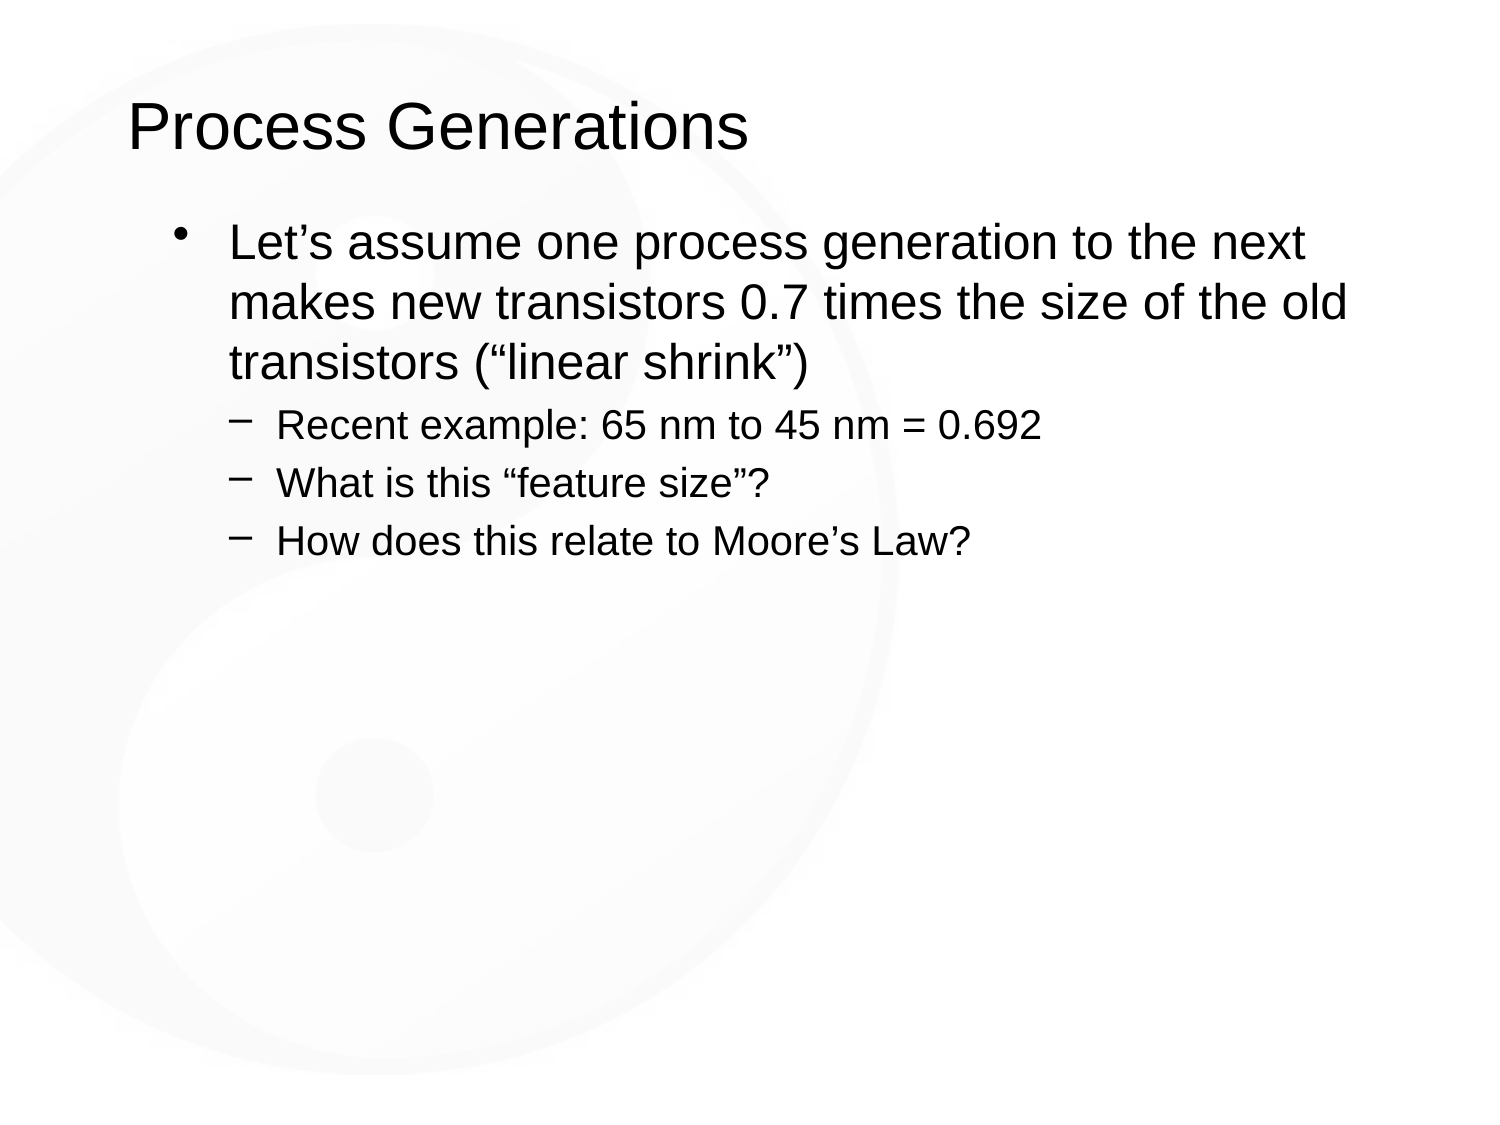

# Process Generations
Let’s assume one process generation to the next makes new transistors 0.7 times the size of the old transistors (“linear shrink”)
Recent example: 65 nm to 45 nm = 0.692
What is this “feature size”?
How does this relate to Moore’s Law?